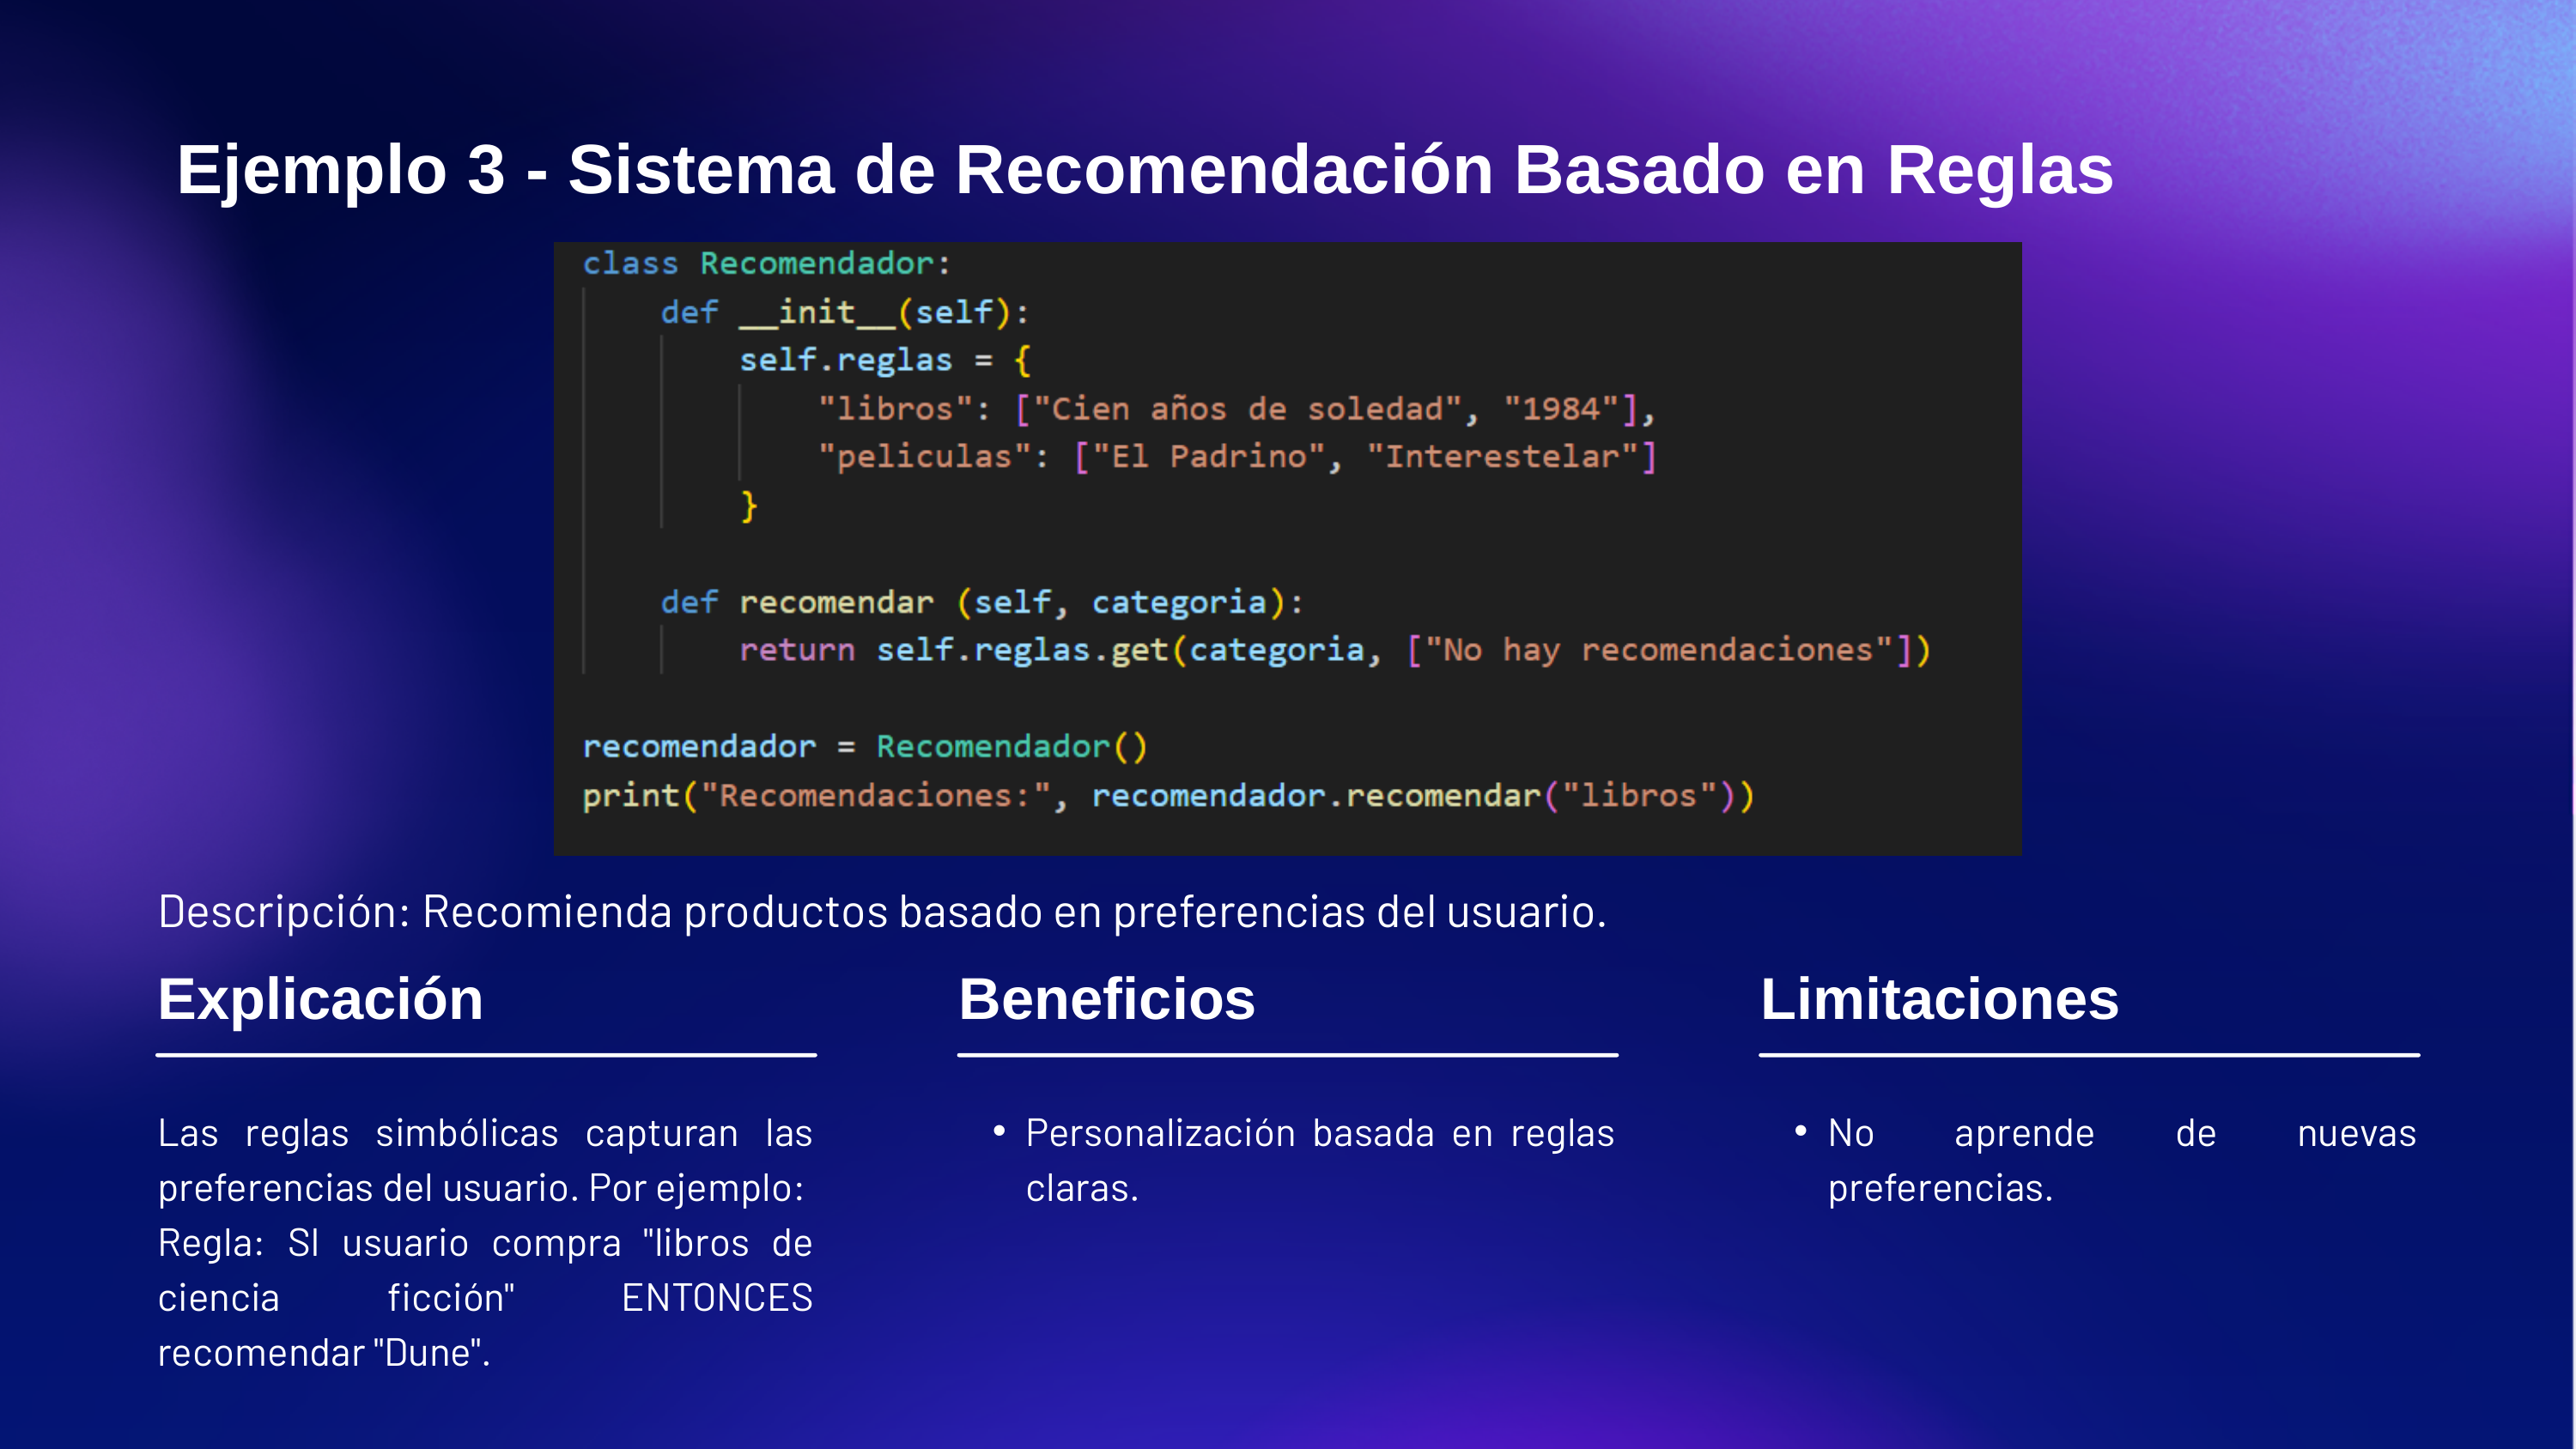

Ejemplo 3 - Sistema de Recomendación Basado en Reglas

Descripción: Recomienda productos basado en preferencias del usuario.
Explicación
Beneficios
Limitaciones

Las reglas simbólicas capturan las preferencias del usuario. Por ejemplo:
Regla: SI usuario compra "libros de ciencia ficción" ENTONCES recomendar "Dune".

Personalización basada en reglas claras.

No aprende de nuevas preferencias.